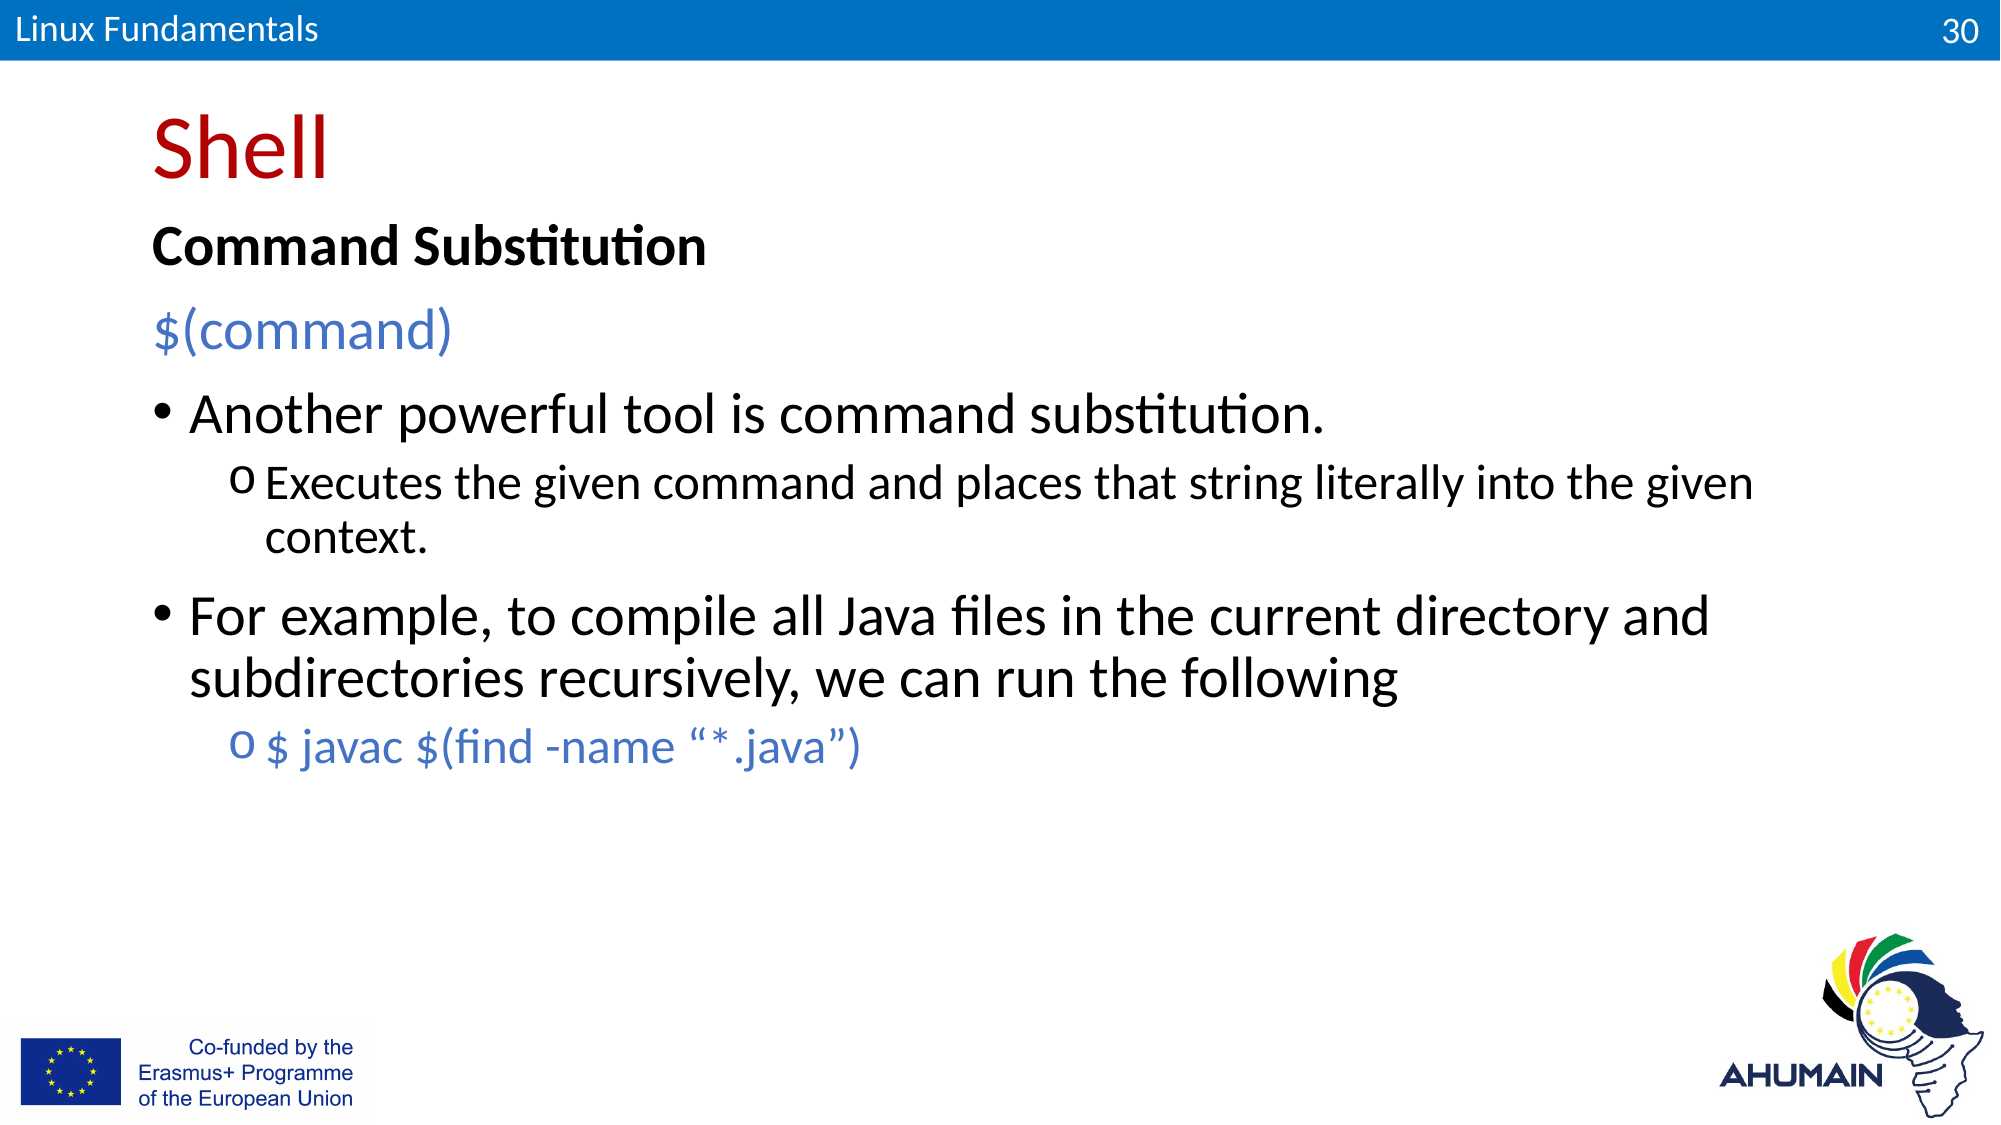

Linux Fundamentals
30
# Shell
Command Substitution
$(command)
Another powerful tool is command substitution.
Executes the given command and places that string literally into the given context.
For example, to compile all Java files in the current directory and subdirectories recursively, we can run the following
$ javac $(find -name “*.java”)